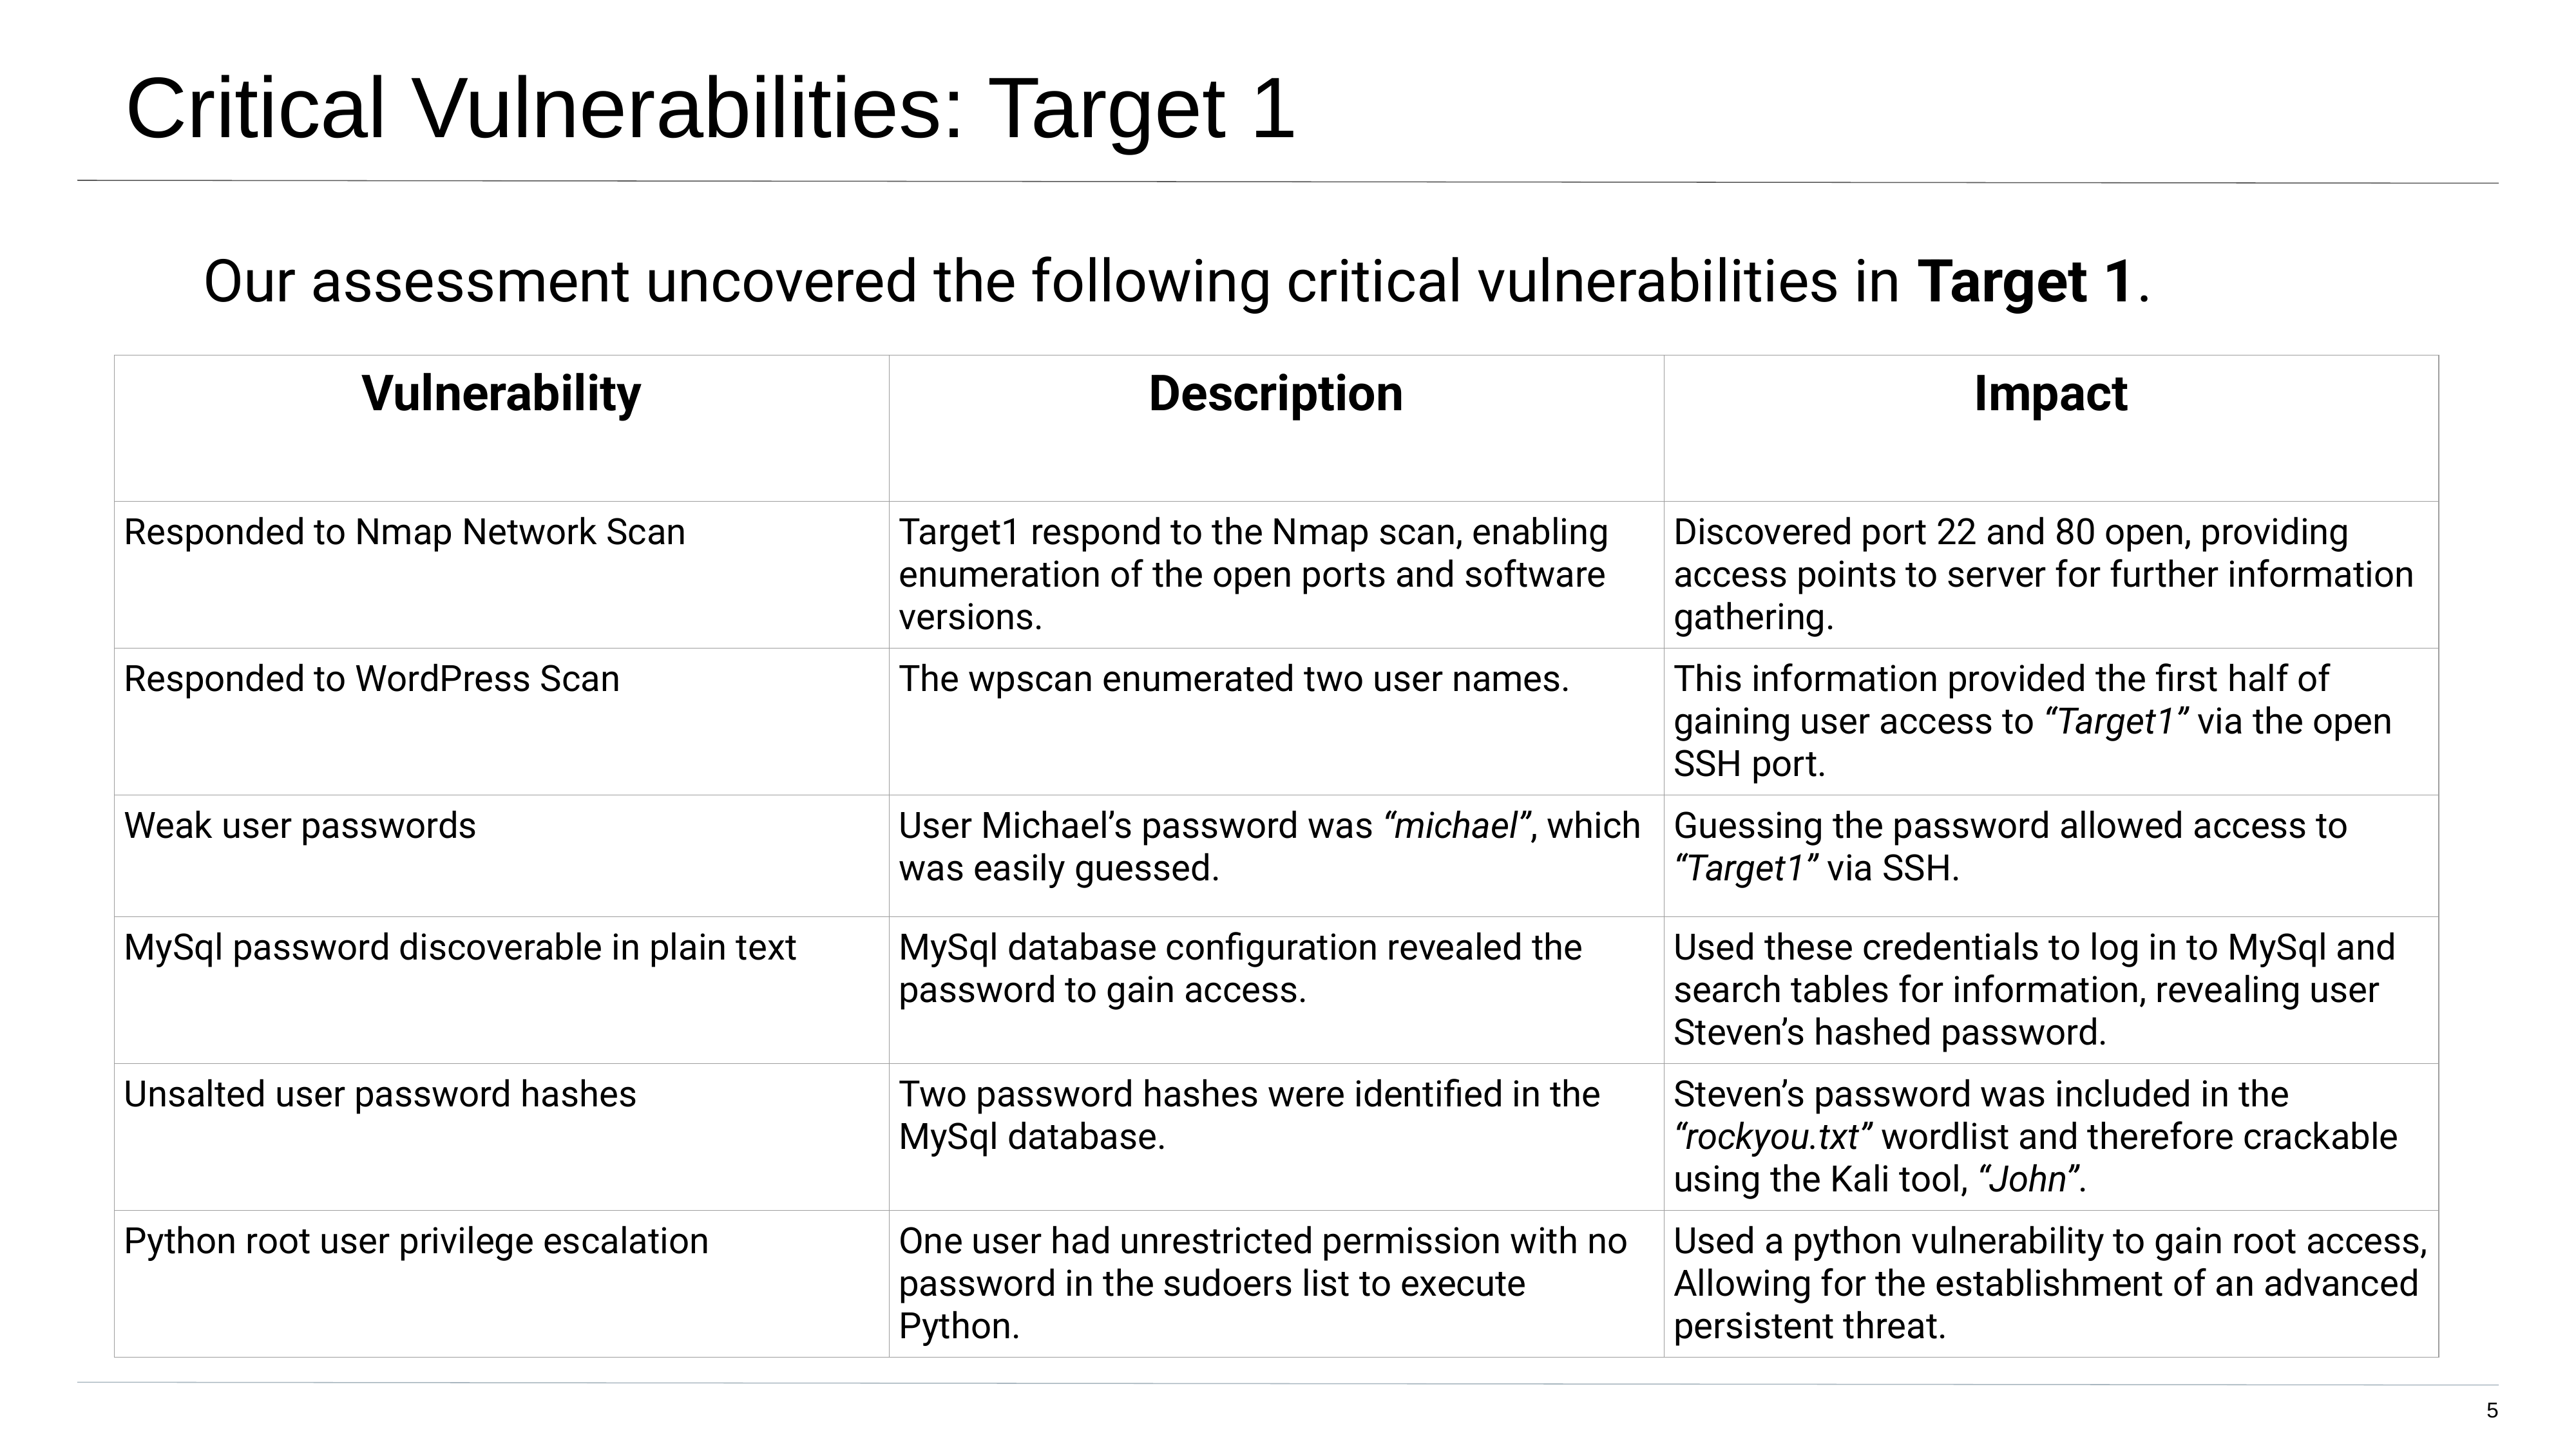

# Critical Vulnerabilities: Target 1
Our assessment uncovered the following critical vulnerabilities in Target 1.

| Vulnerability | Description | Impact |
| --- | --- | --- |
| Responded to Nmap Network Scan | Target1 respond to the Nmap scan, enabling enumeration of the open ports and software versions. | Discovered port 22 and 80 open, providing access points to server for further information gathering. |
| Responded to WordPress Scan | The wpscan enumerated two user names. | This information provided the first half of gaining user access to “Target1” via the open SSH port. |
| Weak user passwords | User Michael’s password was “michael”, which was easily guessed. | Guessing the password allowed access to “Target1” via SSH. |
| MySql password discoverable in plain text | MySql database configuration revealed the password to gain access. | Used these credentials to log in to MySql and search tables for information, revealing user Steven’s hashed password. |
| Unsalted user password hashes | Two password hashes were identified in the MySql database. | Steven’s password was included in the “rockyou.txt” wordlist and therefore crackable using the Kali tool, “John”. |
| Python root user privilege escalation | One user had unrestricted permission with no password in the sudoers list to execute Python. | Used a python vulnerability to gain root access, Allowing for the establishment of an advanced persistent threat. |
5